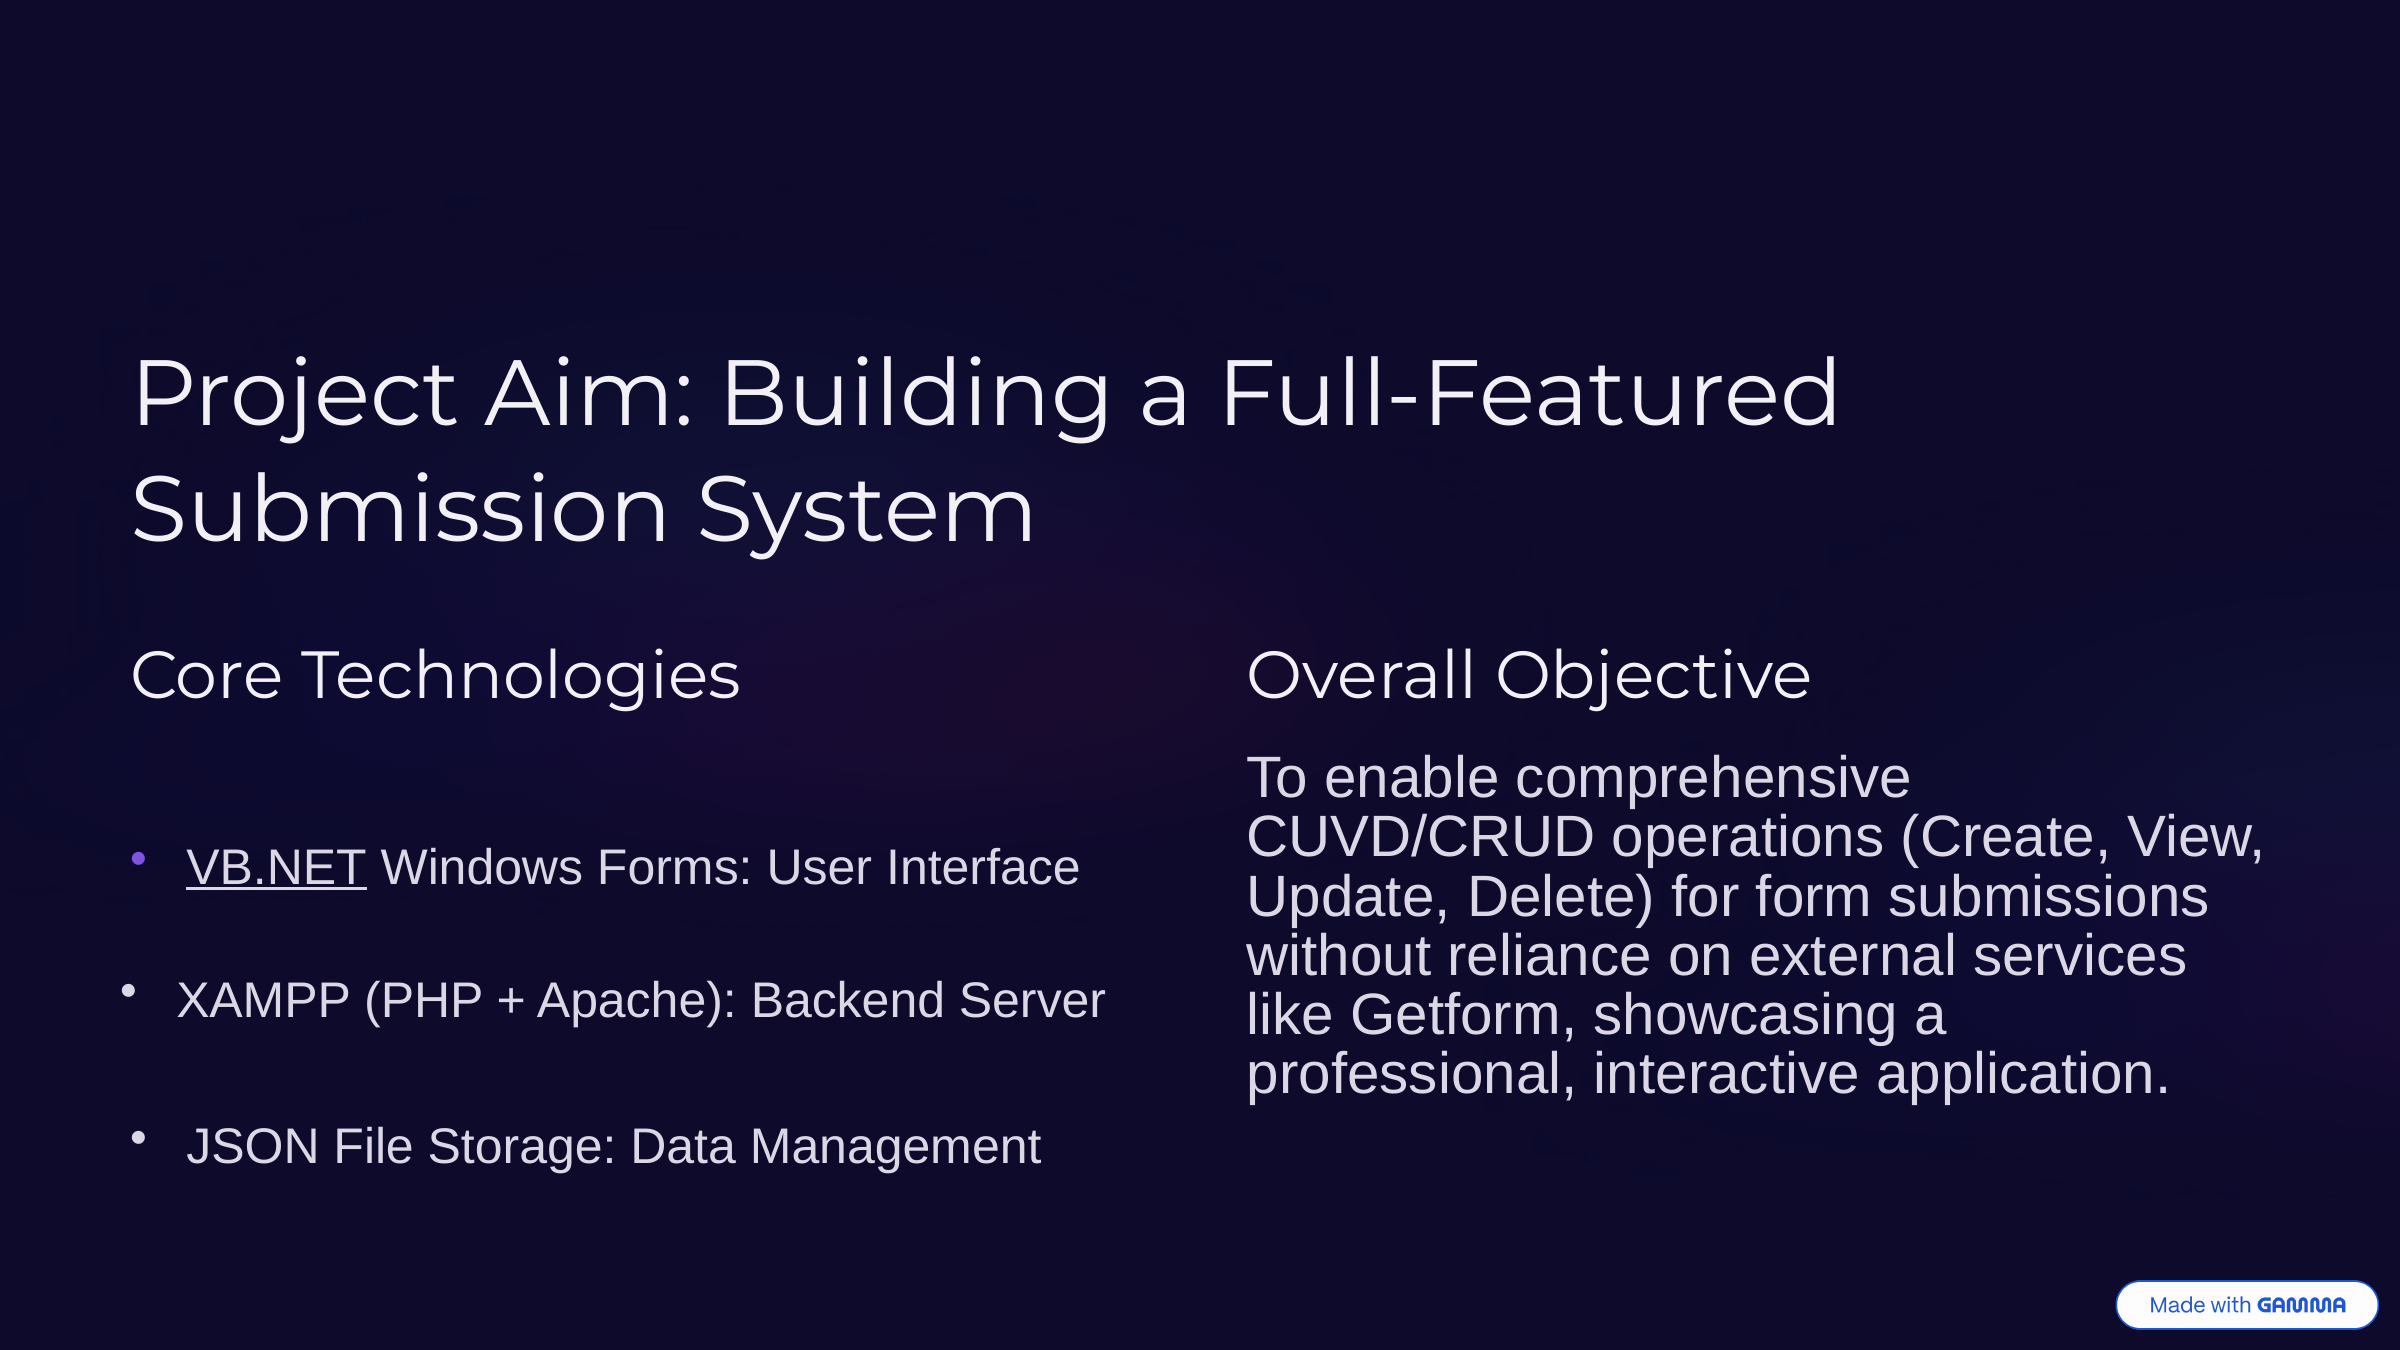

Project Aim: Building a Full-Featured Submission System
Core Technologies
Overall Objective
To enable comprehensive CUVD/CRUD operations (Create, View, Update, Delete) for form submissions without reliance on external services like Getform, showcasing a professional, interactive application.
VB.NET Windows Forms: User Interface
XAMPP (PHP + Apache): Backend Server
JSON File Storage: Data Management